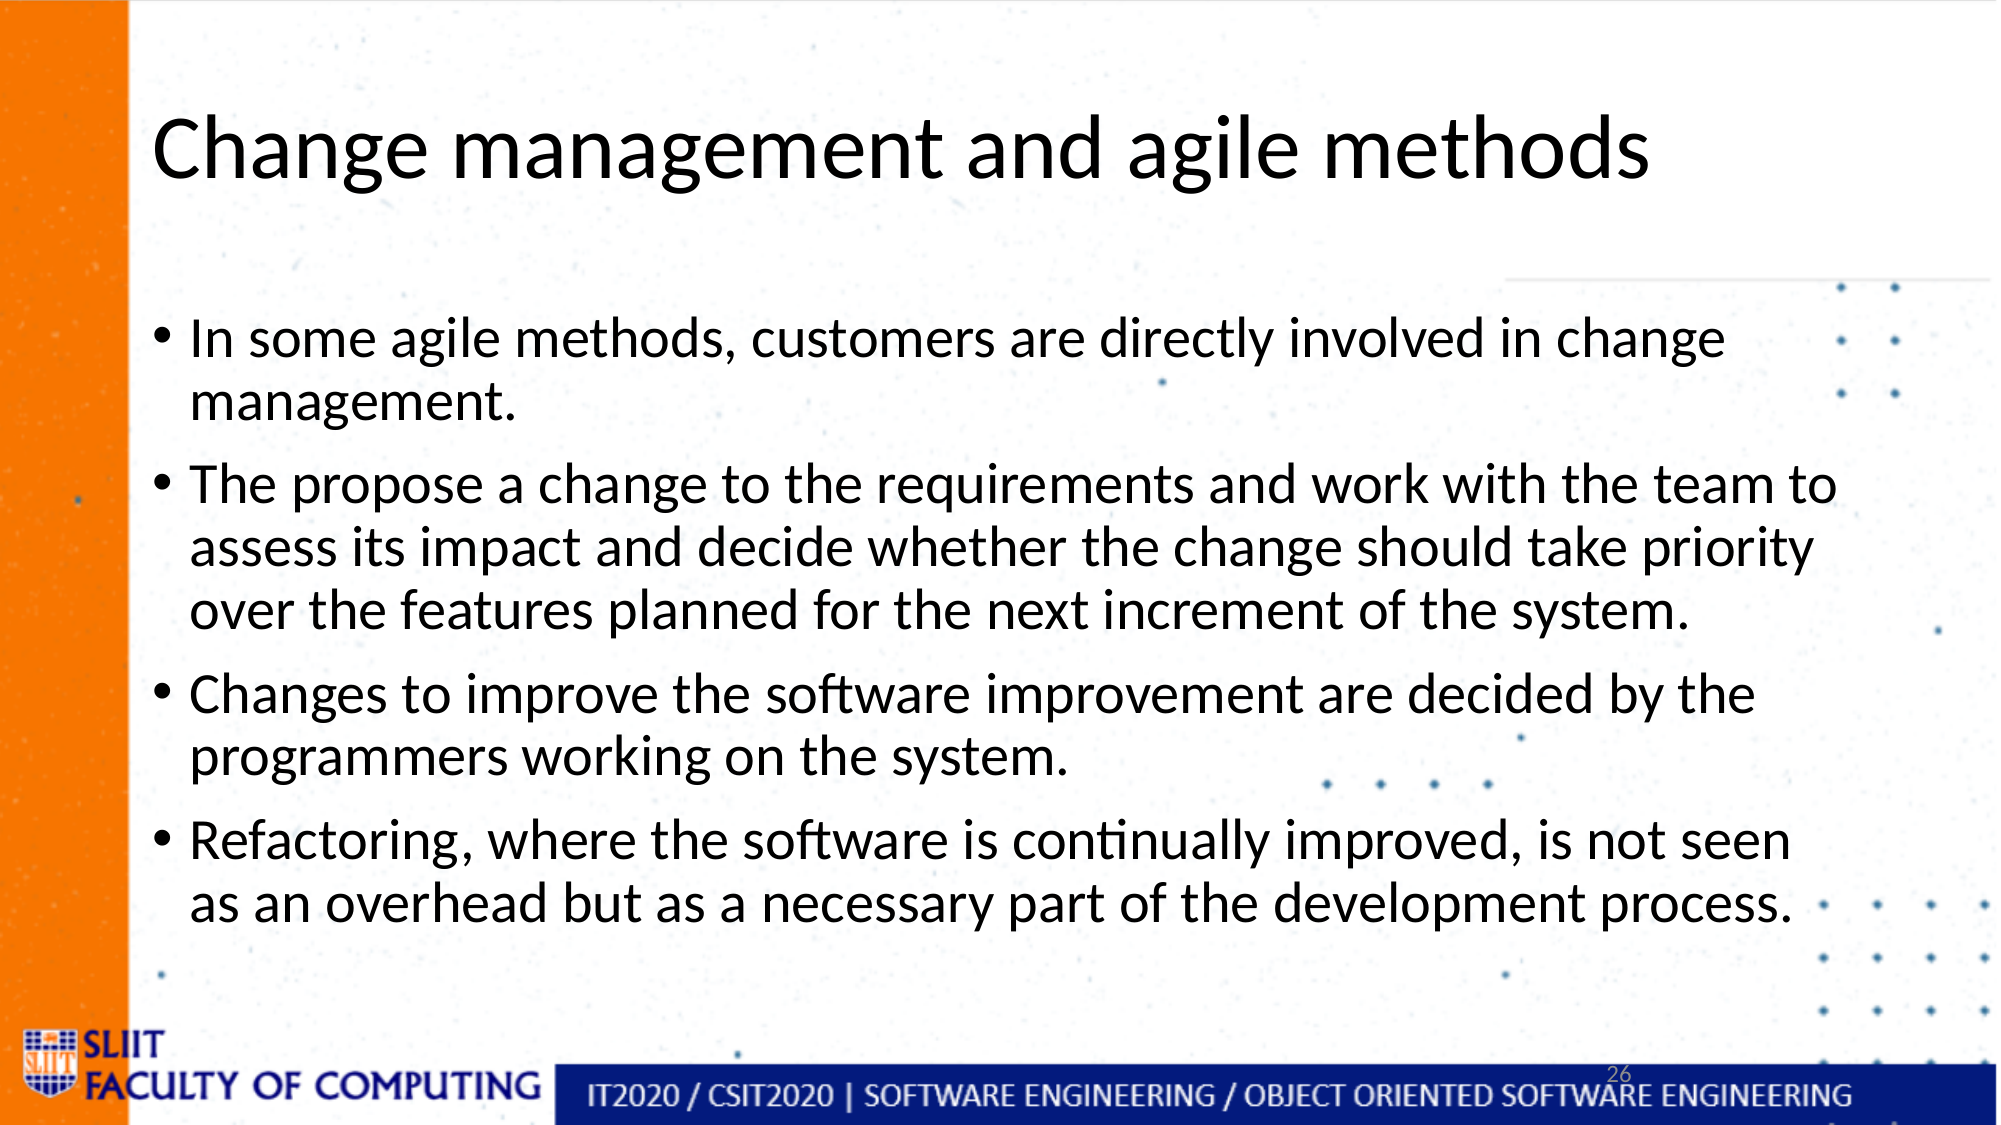

# Change management and agile methods
In some agile methods, customers are directly involved in change management.
The propose a change to the requirements and work with the team to assess its impact and decide whether the change should take priority over the features planned for the next increment of the system.
Changes to improve the software improvement are decided by the programmers working on the system.
Refactoring, where the software is continually improved, is not seen as an overhead but as a necessary part of the development process.
26